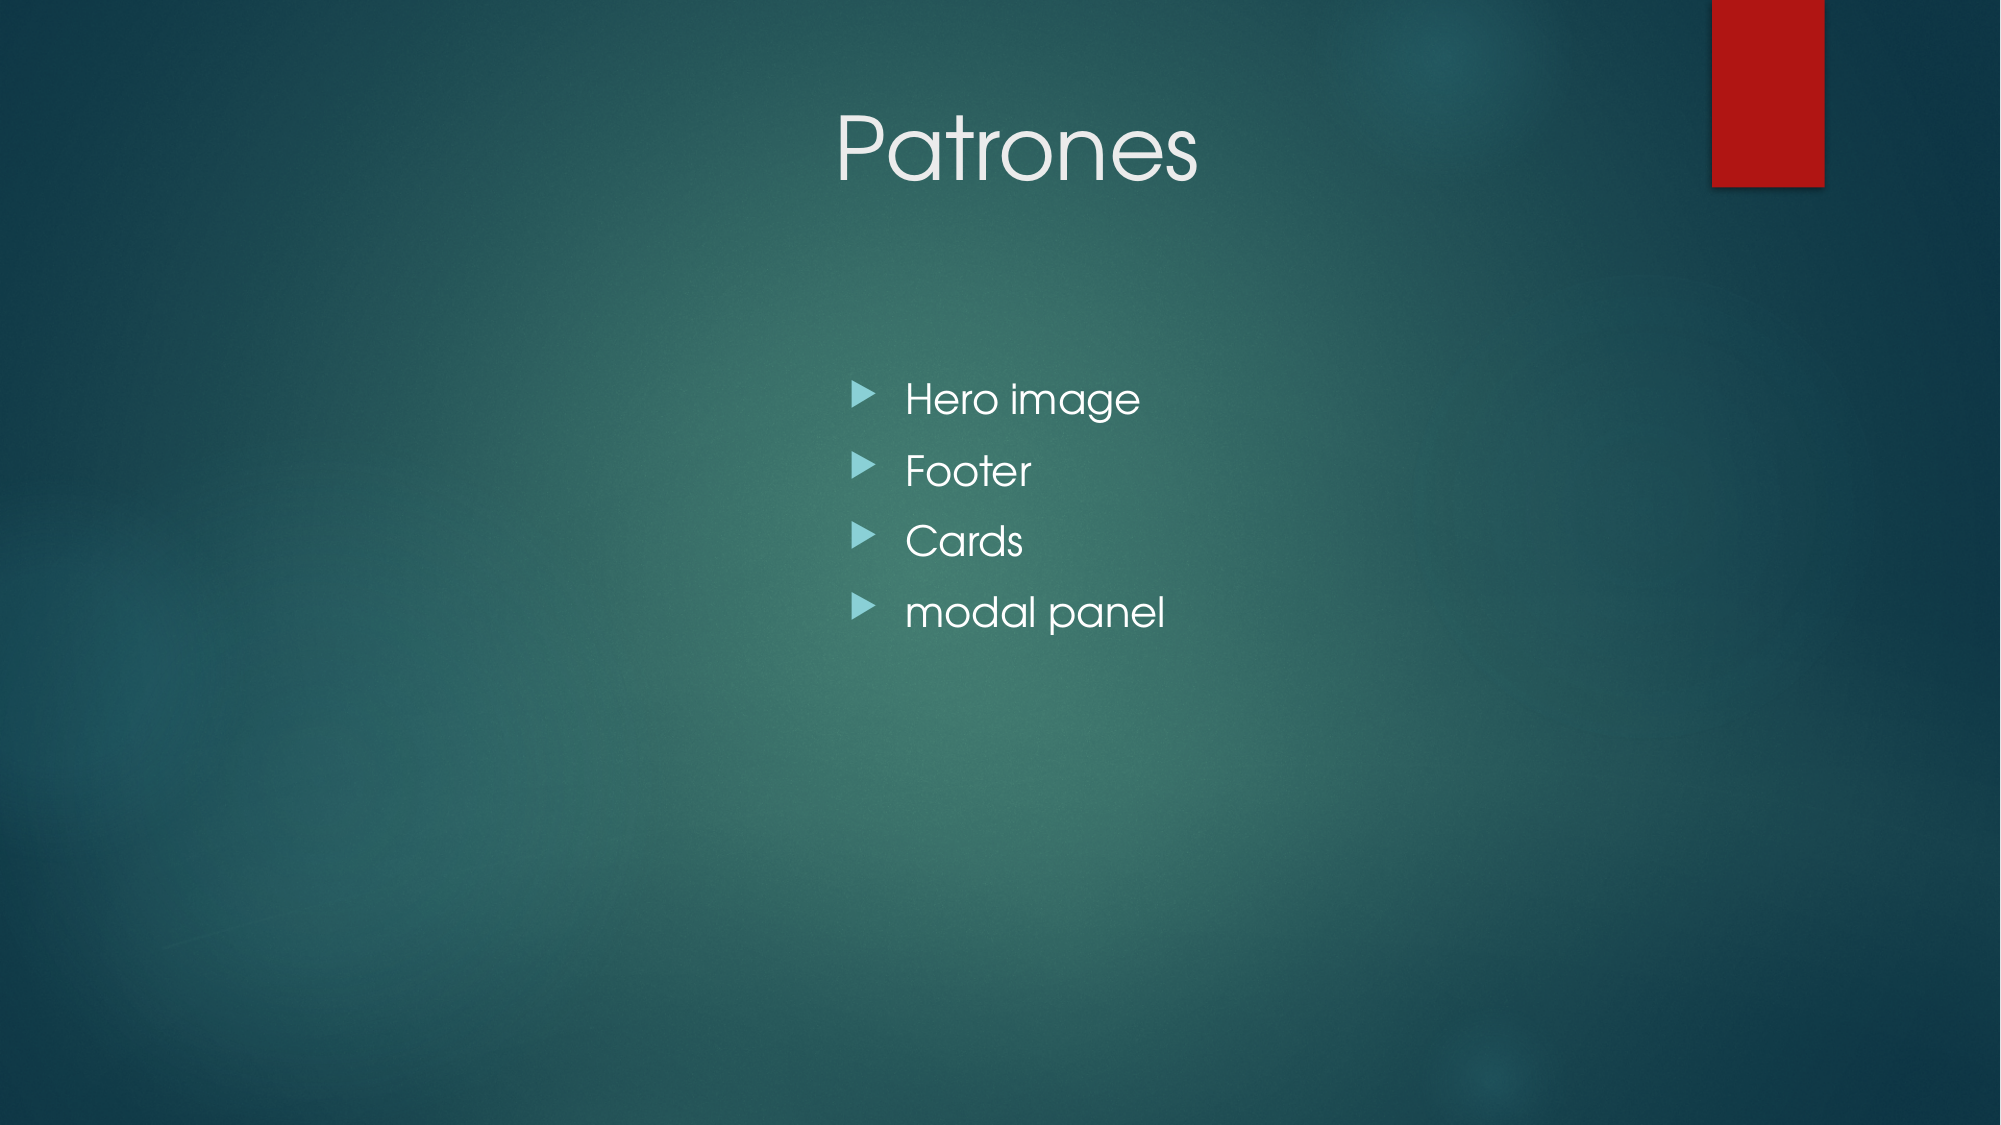

# Patrones
Hero image
Footer
Cards
modal panel